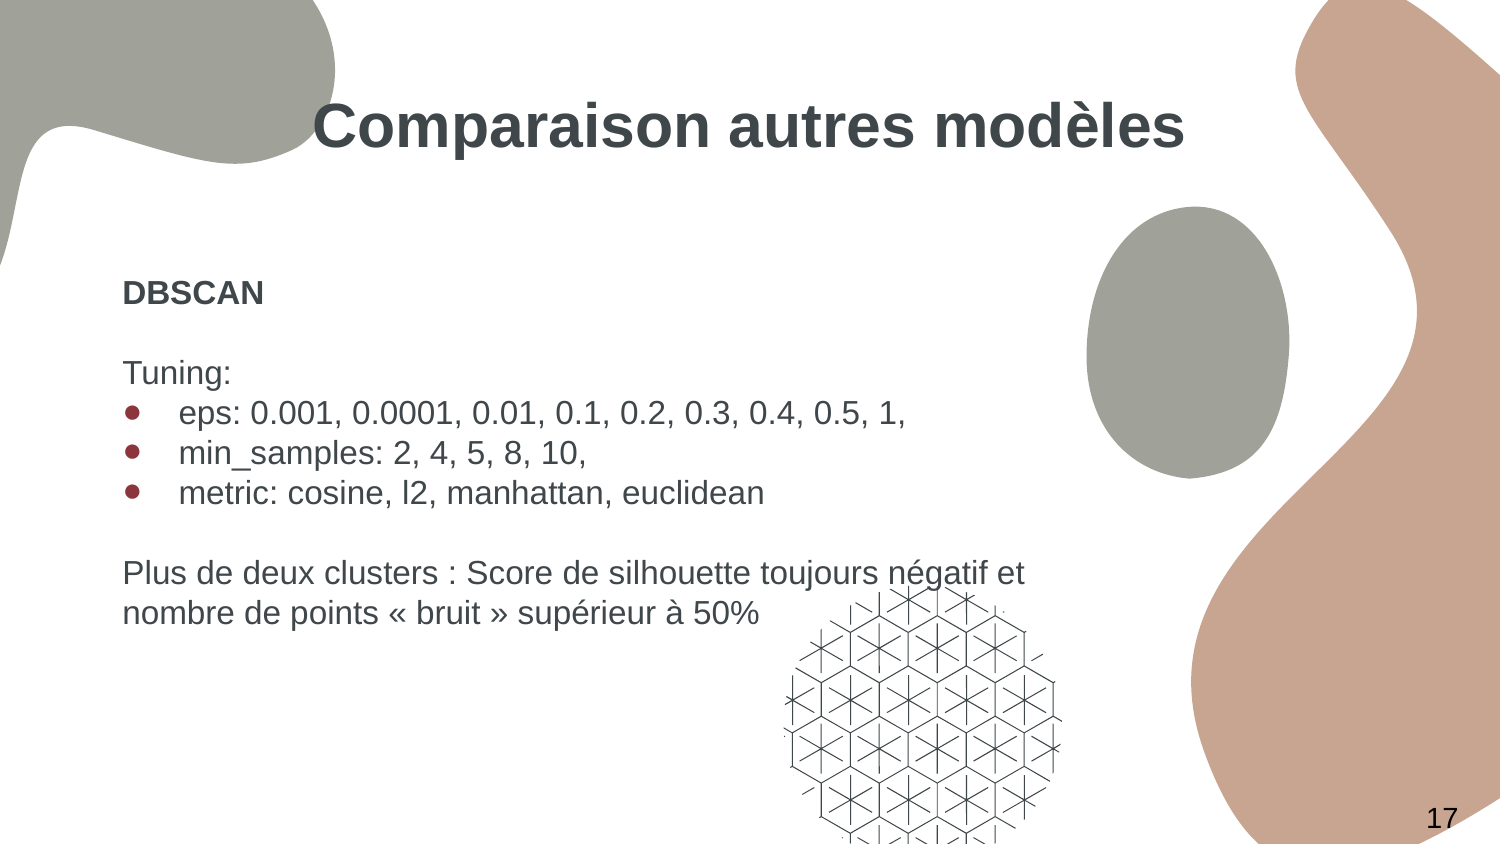

# Comparaison autres modèles
DBSCAN

Tuning:
eps: 0.001, 0.0001, 0.01, 0.1, 0.2, 0.3, 0.4, 0.5, 1,
min_samples: 2, 4, 5, 8, 10,
metric: cosine, l2, manhattan, euclidean

Plus de deux clusters : Score de silhouette toujours négatif et nombre de points « bruit » supérieur à 50%

17